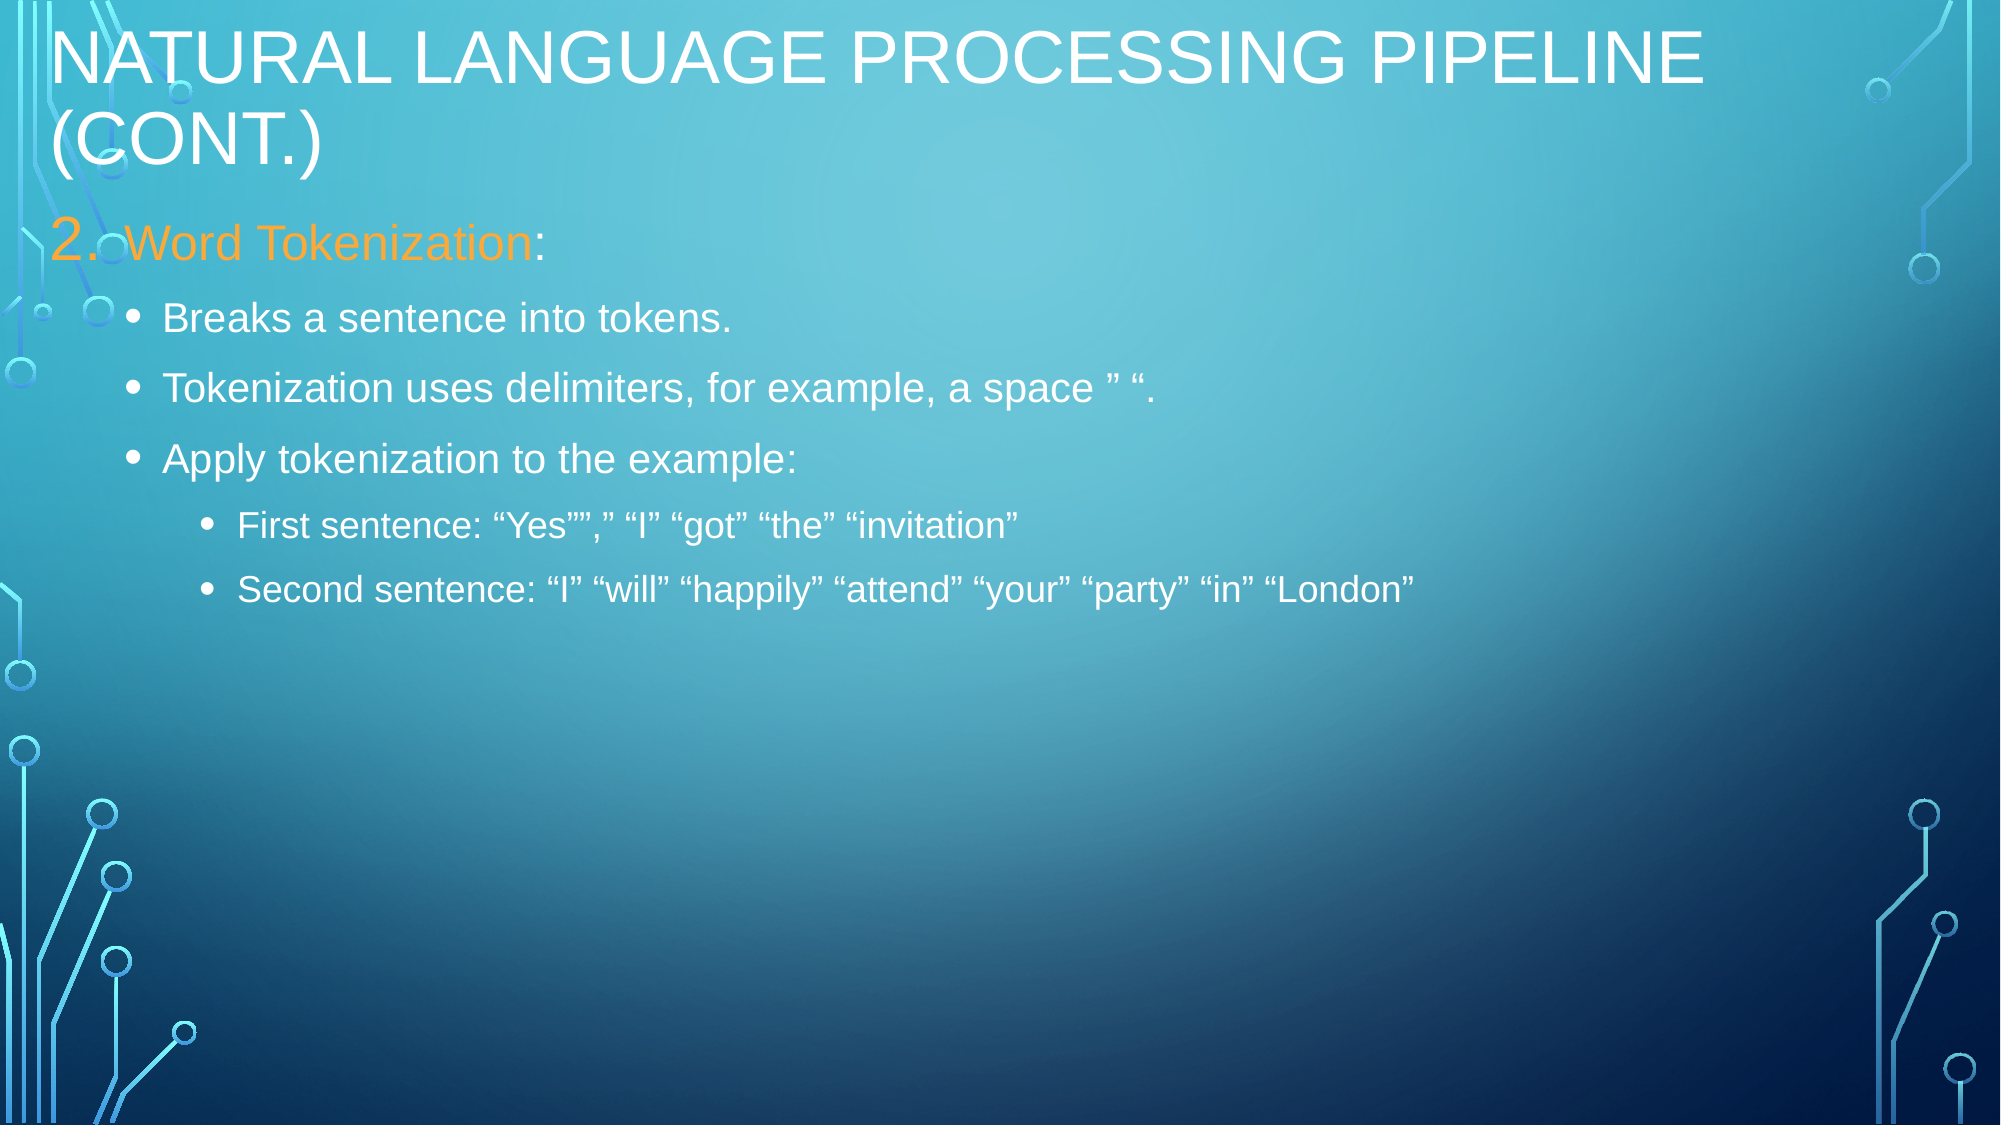

# Natural language processing pipeline (cont.)
Word Tokenization:
Breaks a sentence into tokens.
Tokenization uses delimiters, for example, a space ” “.
Apply tokenization to the example:
First sentence: “Yes””,” “I” “got” “the” “invitation”
Second sentence: “I” “will” “happily” “attend” “your” “party” “in” “London”